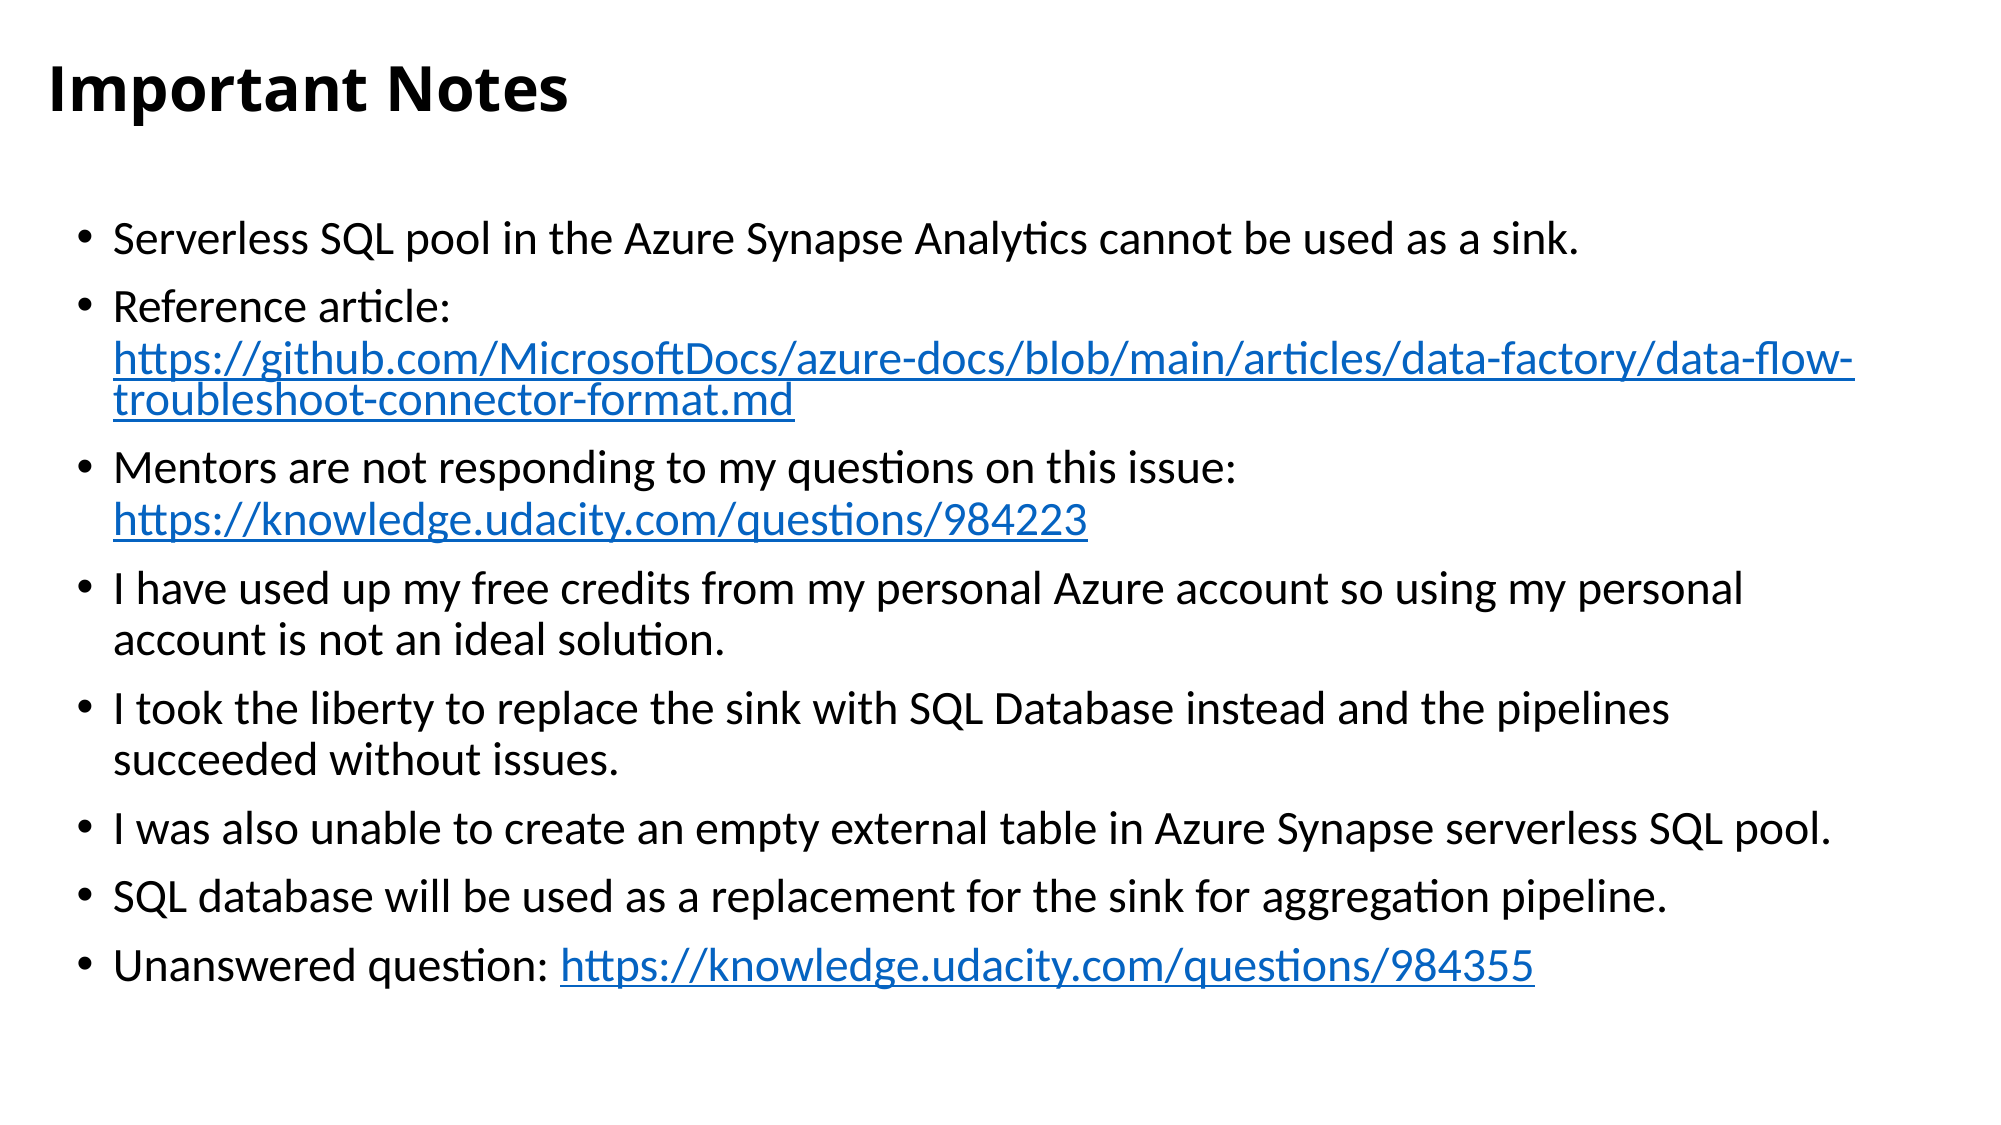

# Important Notes
Serverless SQL pool in the Azure Synapse Analytics cannot be used as a sink.
Reference article:  https://github.com/MicrosoftDocs/azure-docs/blob/main/articles/data-factory/data-flow-troubleshoot-connector-format.md
Mentors are not responding to my questions on this issue: https://knowledge.udacity.com/questions/984223
I have used up my free credits from my personal Azure account so using my personal account is not an ideal solution.
I took the liberty to replace the sink with SQL Database instead and the pipelines succeeded without issues.
I was also unable to create an empty external table in Azure Synapse serverless SQL pool.
SQL database will be used as a replacement for the sink for aggregation pipeline.
Unanswered question: https://knowledge.udacity.com/questions/984355